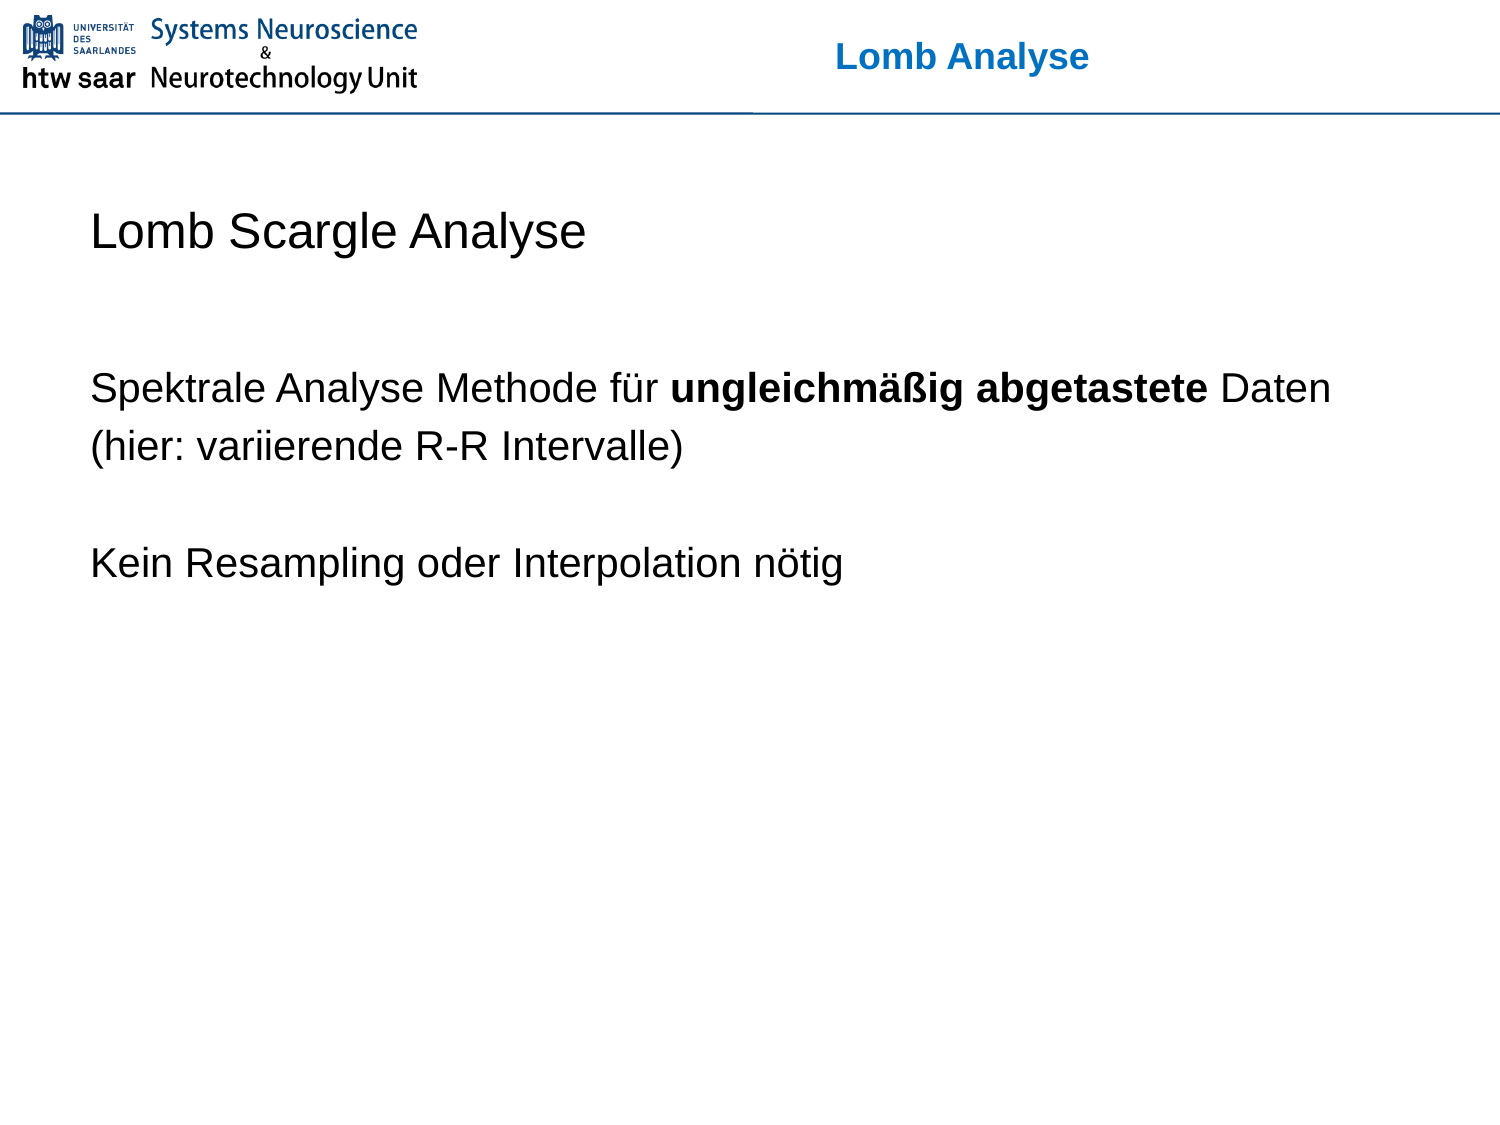

# Lomb Analyse
Lomb Scargle Analyse

Spektrale Analyse Methode für ungleichmäßig abgetastete Daten
(hier: variierende R-R Intervalle)

Kein Resampling oder Interpolation nötig